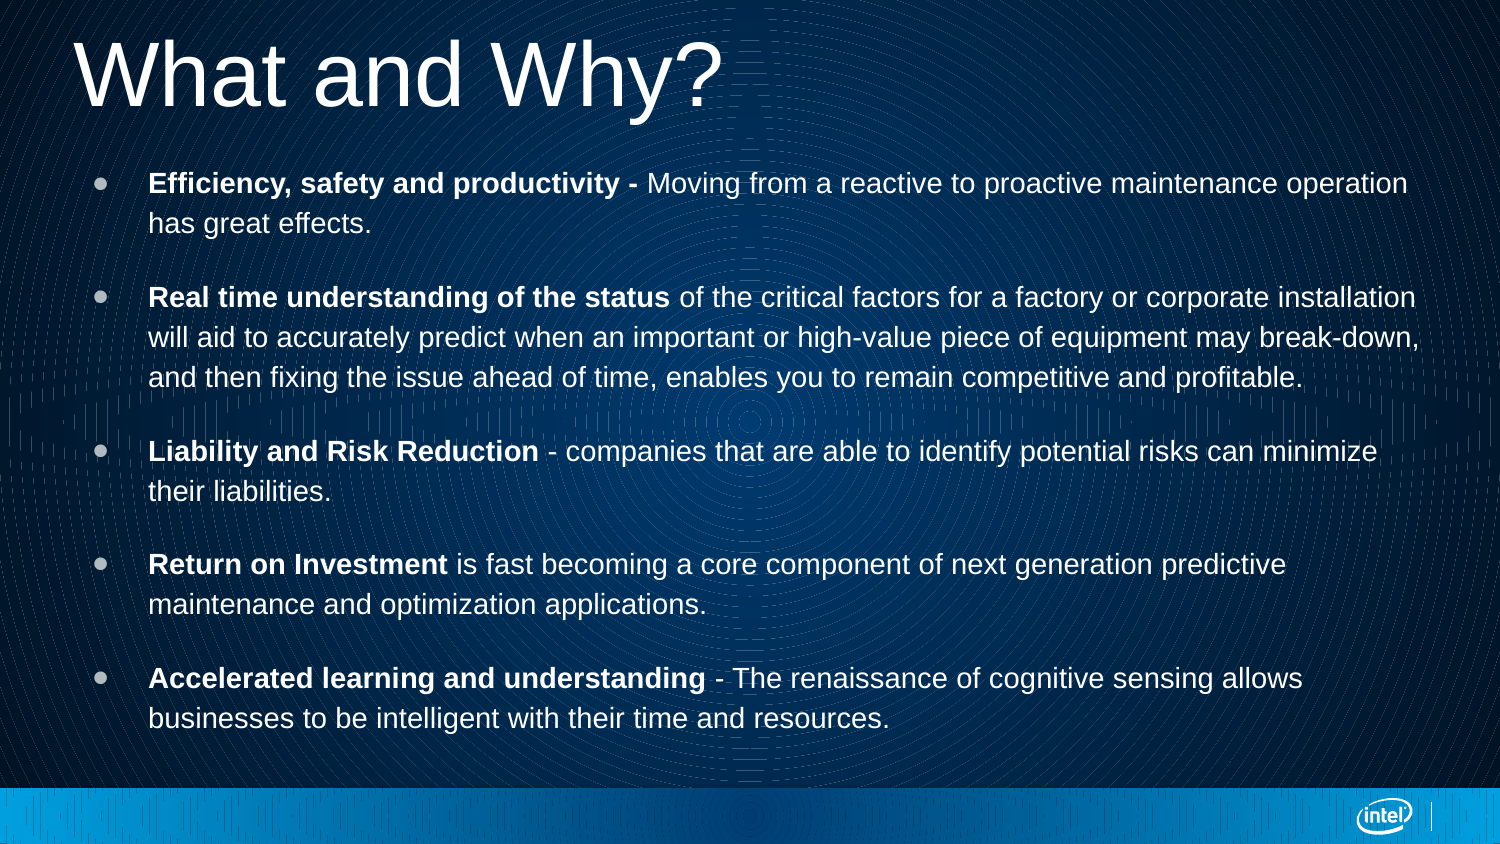

# What and Why?
Efficiency, safety and productivity - Moving from a reactive to proactive maintenance operation has great effects.
Real time understanding of the status of the critical factors for a factory or corporate installation will aid to accurately predict when an important or high-value piece of equipment may break-down, and then fixing the issue ahead of time, enables you to remain competitive and profitable.
Liability and Risk Reduction - companies that are able to identify potential risks can minimize their liabilities.
Return on Investment is fast becoming a core component of next generation predictive maintenance and optimization applications.
Accelerated learning and understanding - The renaissance of cognitive sensing allows businesses to be intelligent with their time and resources.